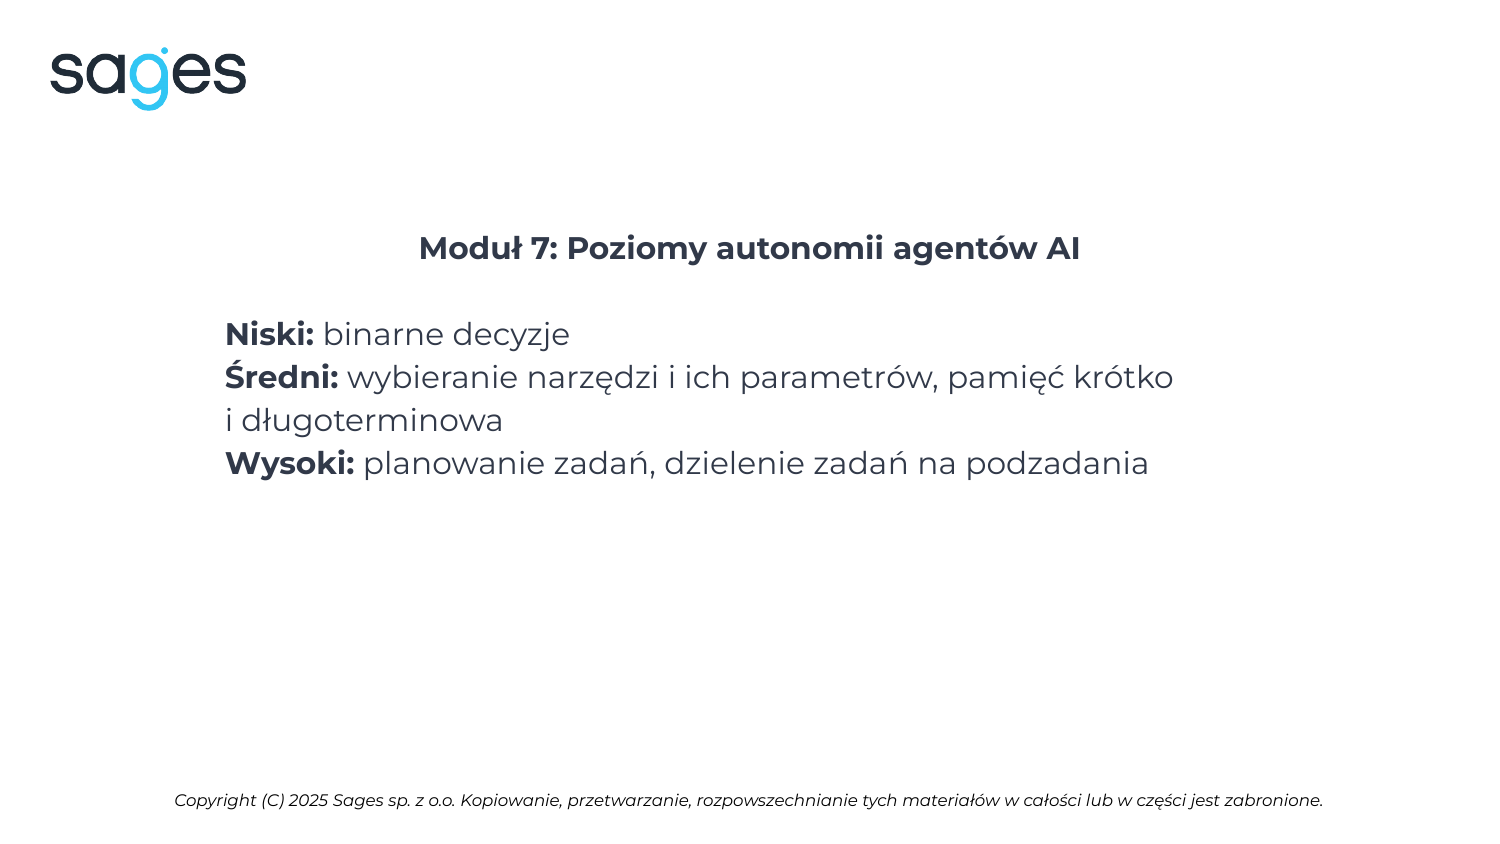

Moduł 7: Poziomy autonomii agentów AI
Niski: binarne decyzje
Średni: wybieranie narzędzi i ich parametrów, pamięć krótko
i długoterminowa
Wysoki: planowanie zadań, dzielenie zadań na podzadania